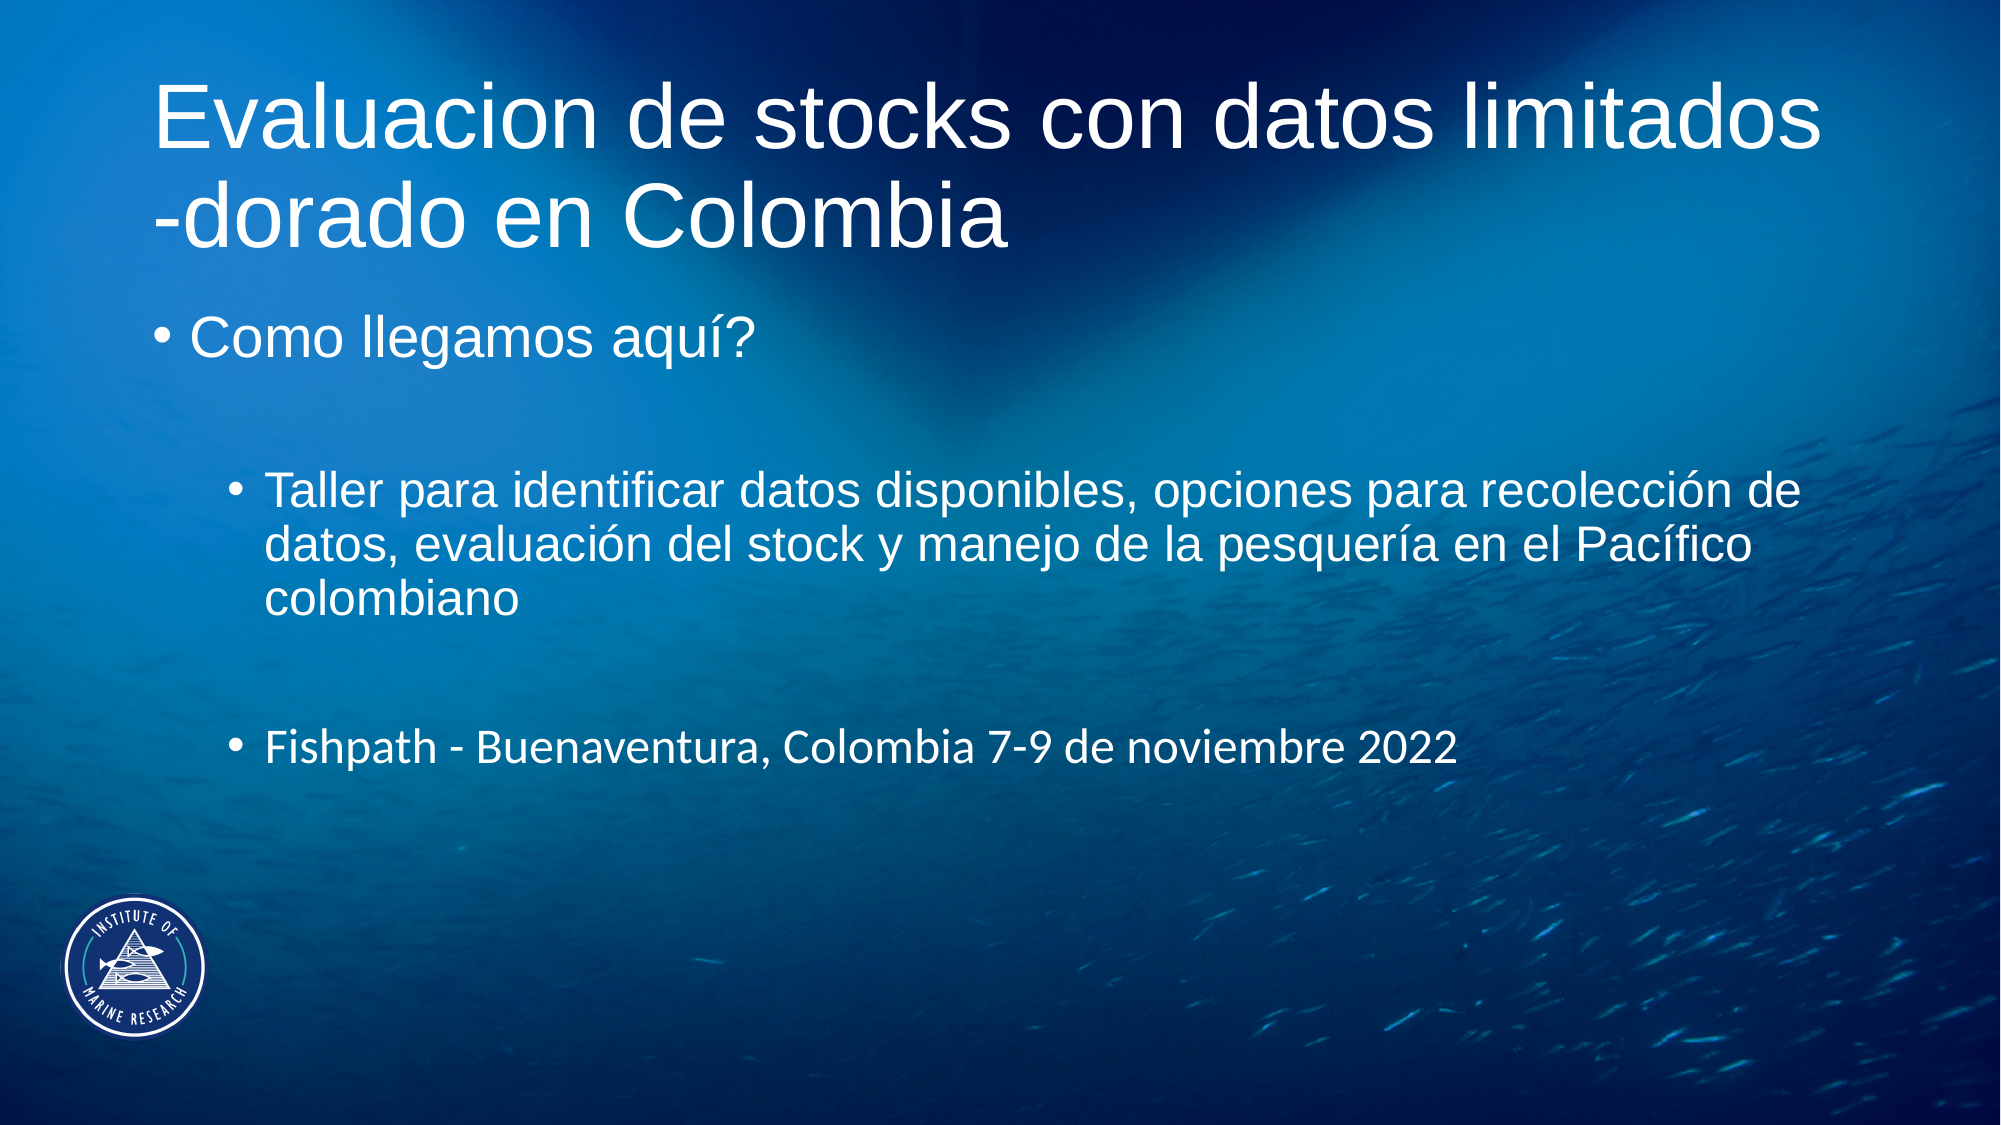

# Evaluacion de stocks con datos limitados -dorado en Colombia
Como llegamos aquí?

Taller para identificar datos disponibles, opciones para recolección de datos, evaluación del stock y manejo de la pesquería en el Pacífico colombiano

Fishpath - Buenaventura, Colombia 7-9 de noviembre 2022